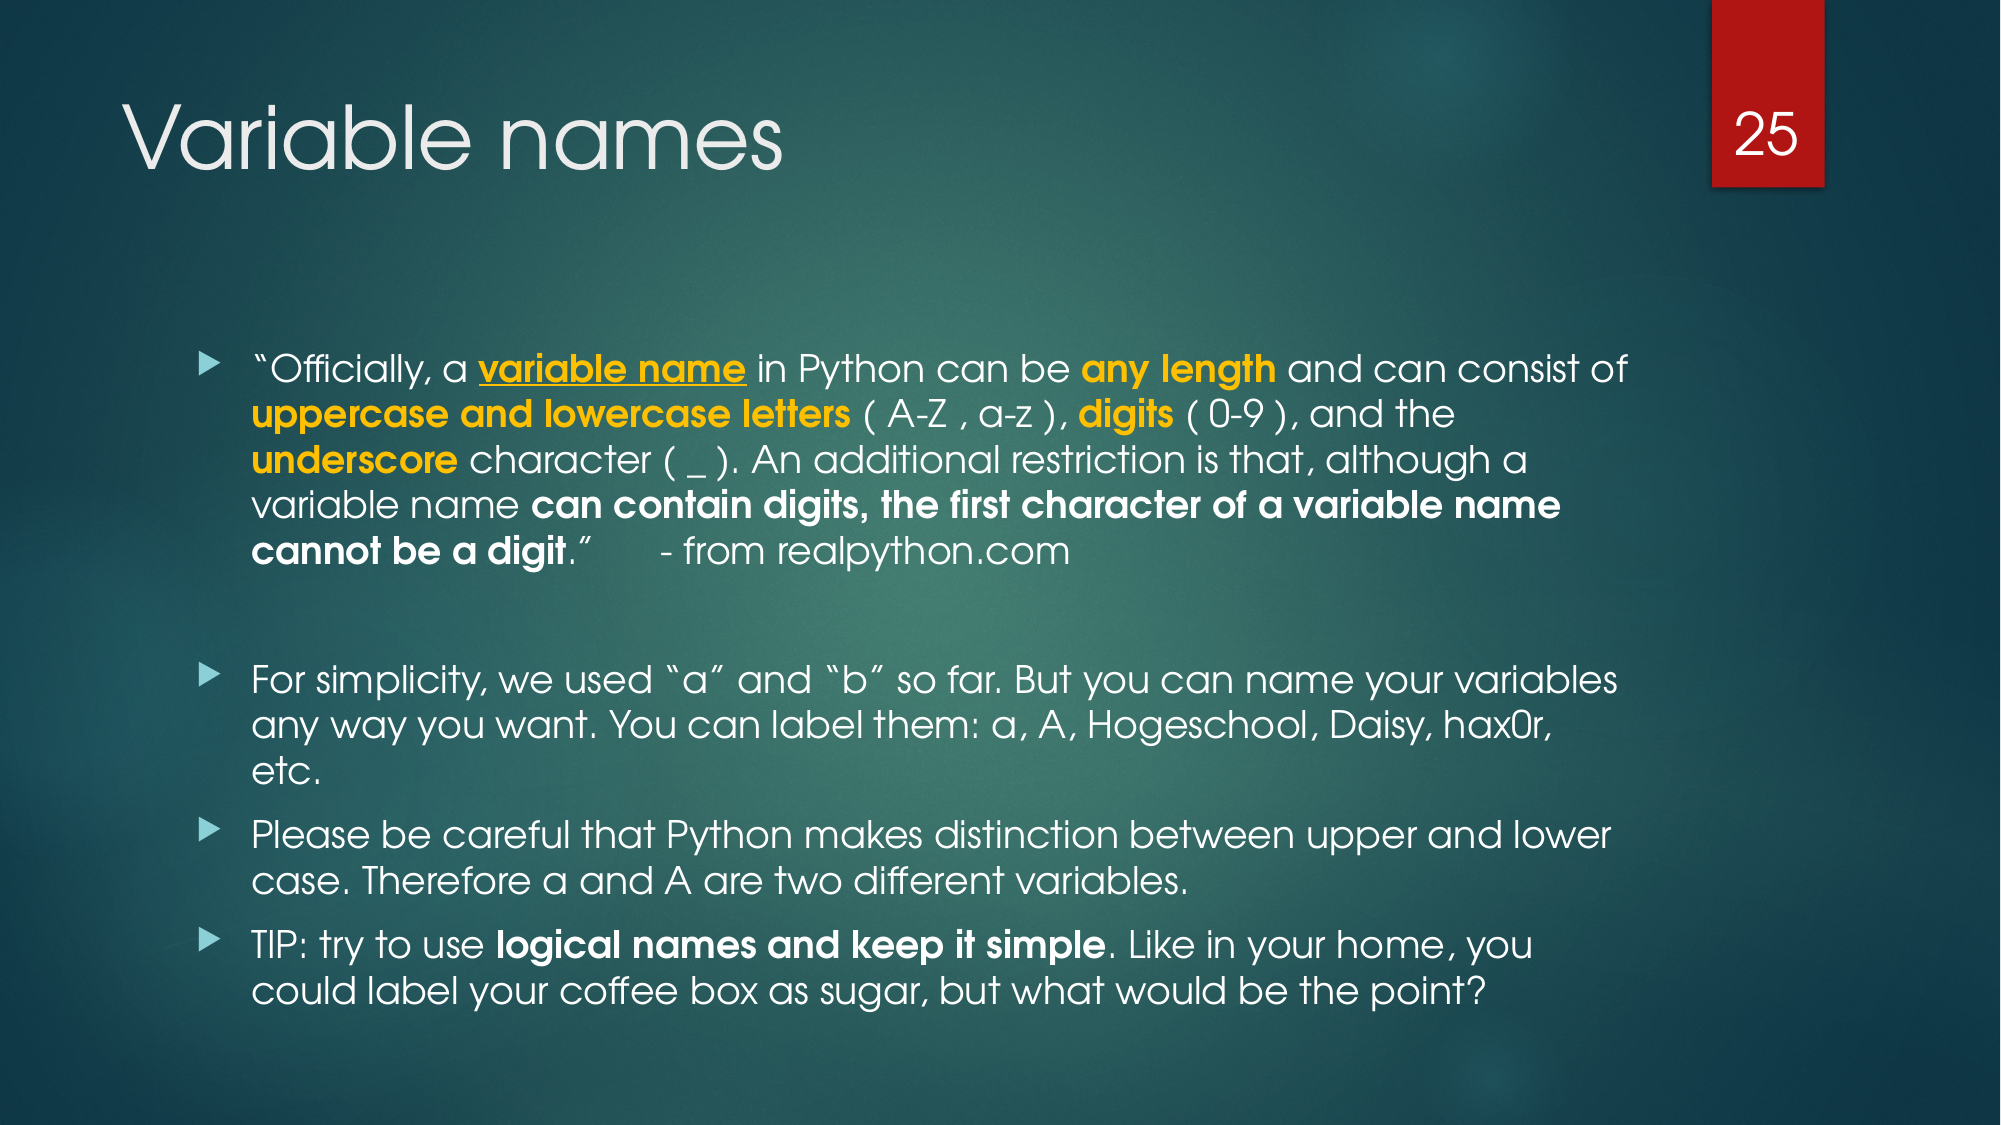

25
# Variable names
“Officially, a variable name in Python can be any length and can consist of uppercase and lowercase letters ( A-Z , a-z ), digits ( 0-9 ), and the underscore character ( _ ). An additional restriction is that, although a variable name can contain digits, the first character of a variable name cannot be a digit.”		- from realpython.com

For simplicity, we used “a” and “b” so far. But you can name your variables any way you want. You can label them: a, A, Hogeschool, Daisy, hax0r, etc.
Please be careful that Python makes distinction between upper and lower case. Therefore a and A are two different variables.
TIP: try to use logical names and keep it simple. Like in your home, you could label your coffee box as sugar, but what would be the point?